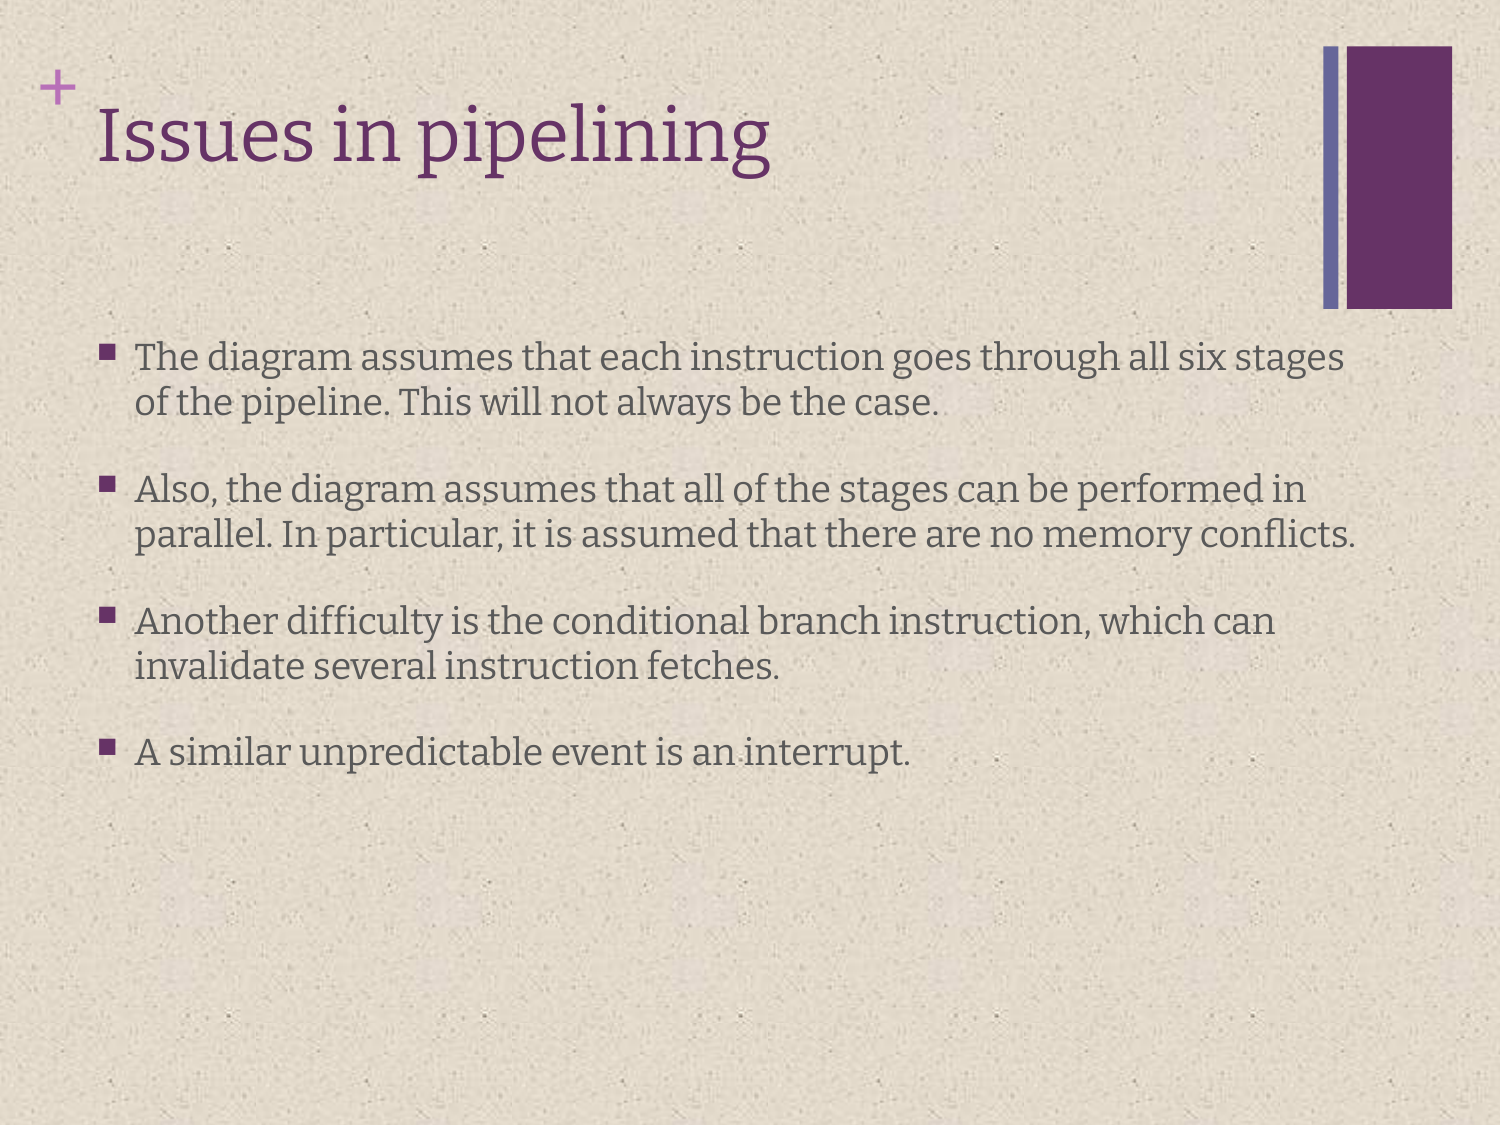

# Issues in pipelining
The diagram assumes that each instruction goes through all six stages of the pipeline. This will not always be the case.
Also, the diagram assumes that all of the stages can be performed in parallel. In particular, it is assumed that there are no memory conflicts.
Another difficulty is the conditional branch instruction, which can invalidate several instruction fetches.
A similar unpredictable event is an interrupt.